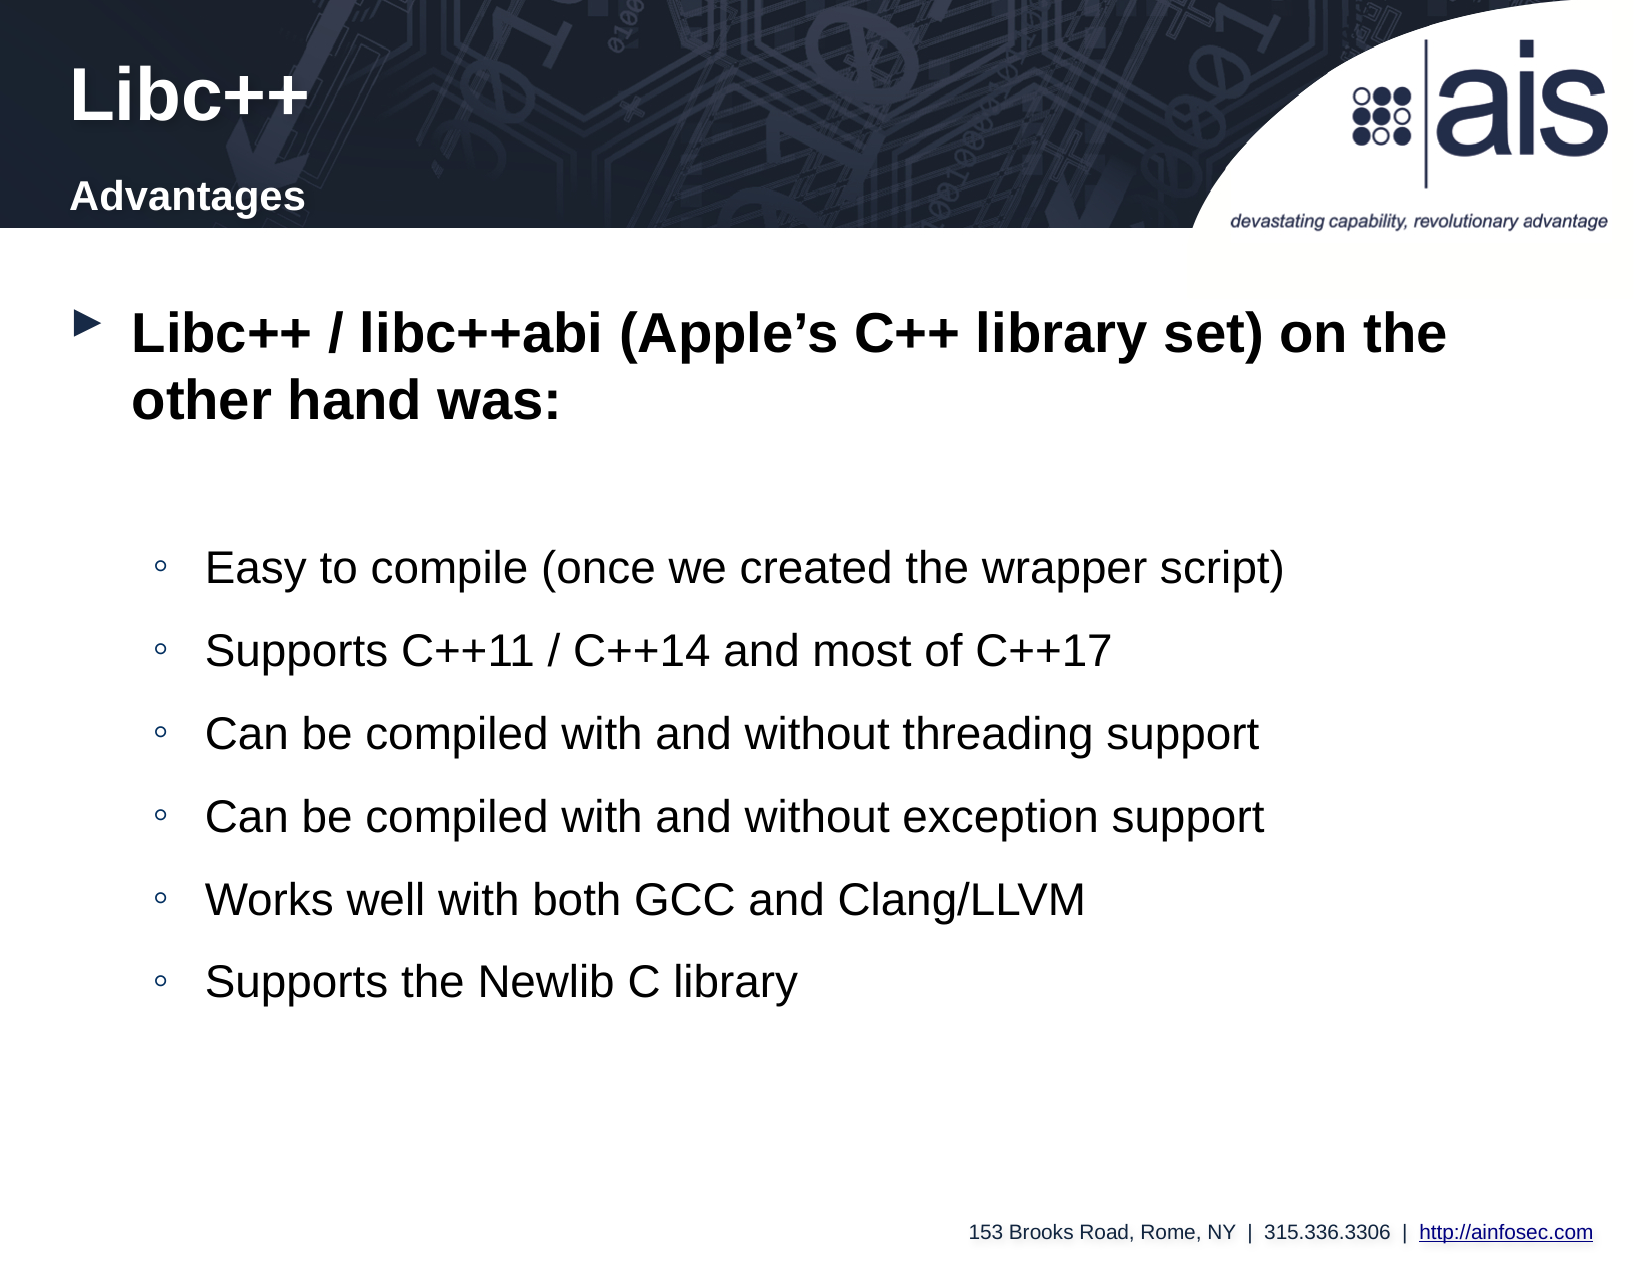

Libc++
Advantages
Libc++ / libc++abi (Apple’s C++ library set) on the other hand was:

Easy to compile (once we created the wrapper script)
Supports C++11 / C++14 and most of C++17
Can be compiled with and without threading support
Can be compiled with and without exception support
Works well with both GCC and Clang/LLVM
Supports the Newlib C library